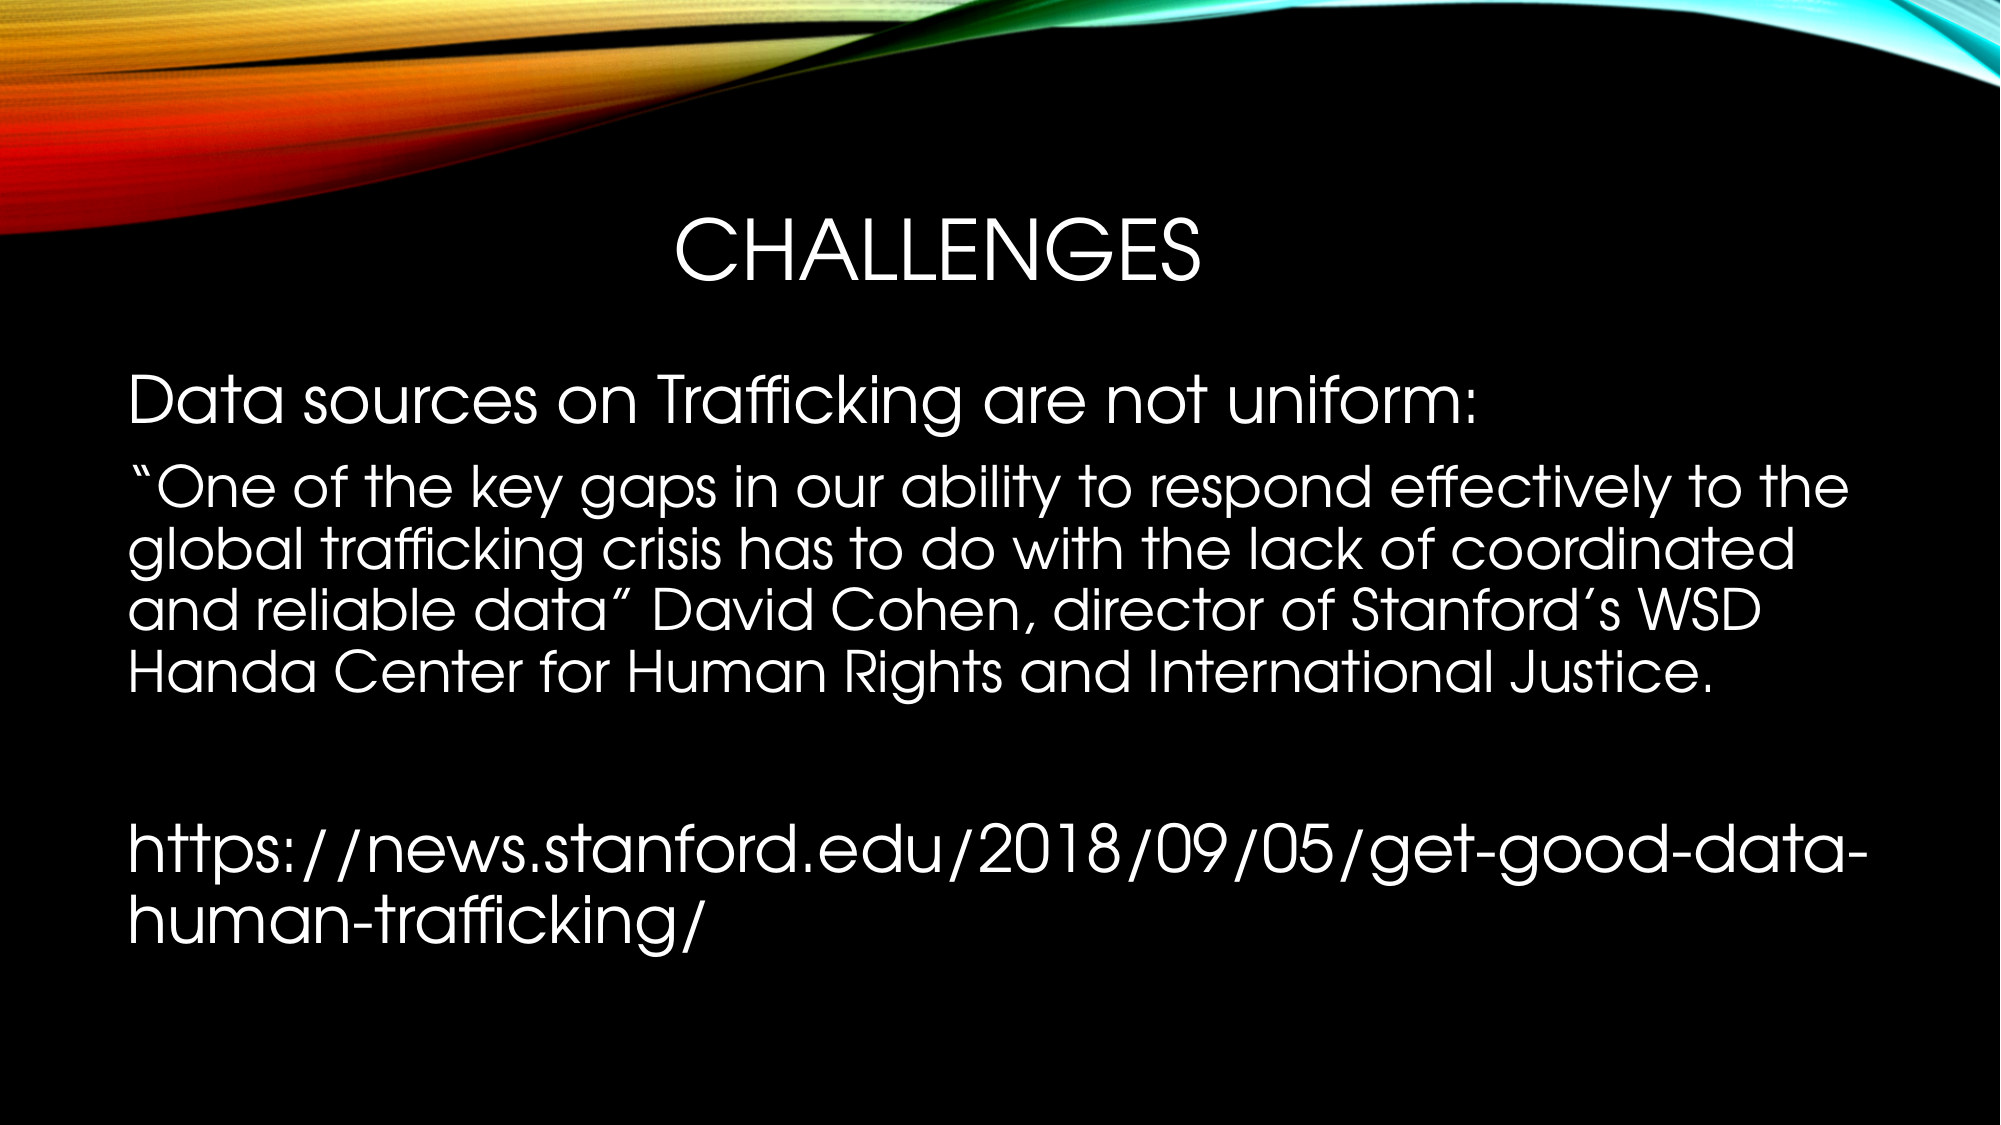

# Challenges
Data sources on Trafficking are not uniform:
“One of the key gaps in our ability to respond effectively to the global trafficking crisis has to do with the lack of coordinated and reliable data” David Cohen, director of Stanford’s WSD Handa Center for Human Rights and International Justice.

https://news.stanford.edu/2018/09/05/get-good-data-human-trafficking/